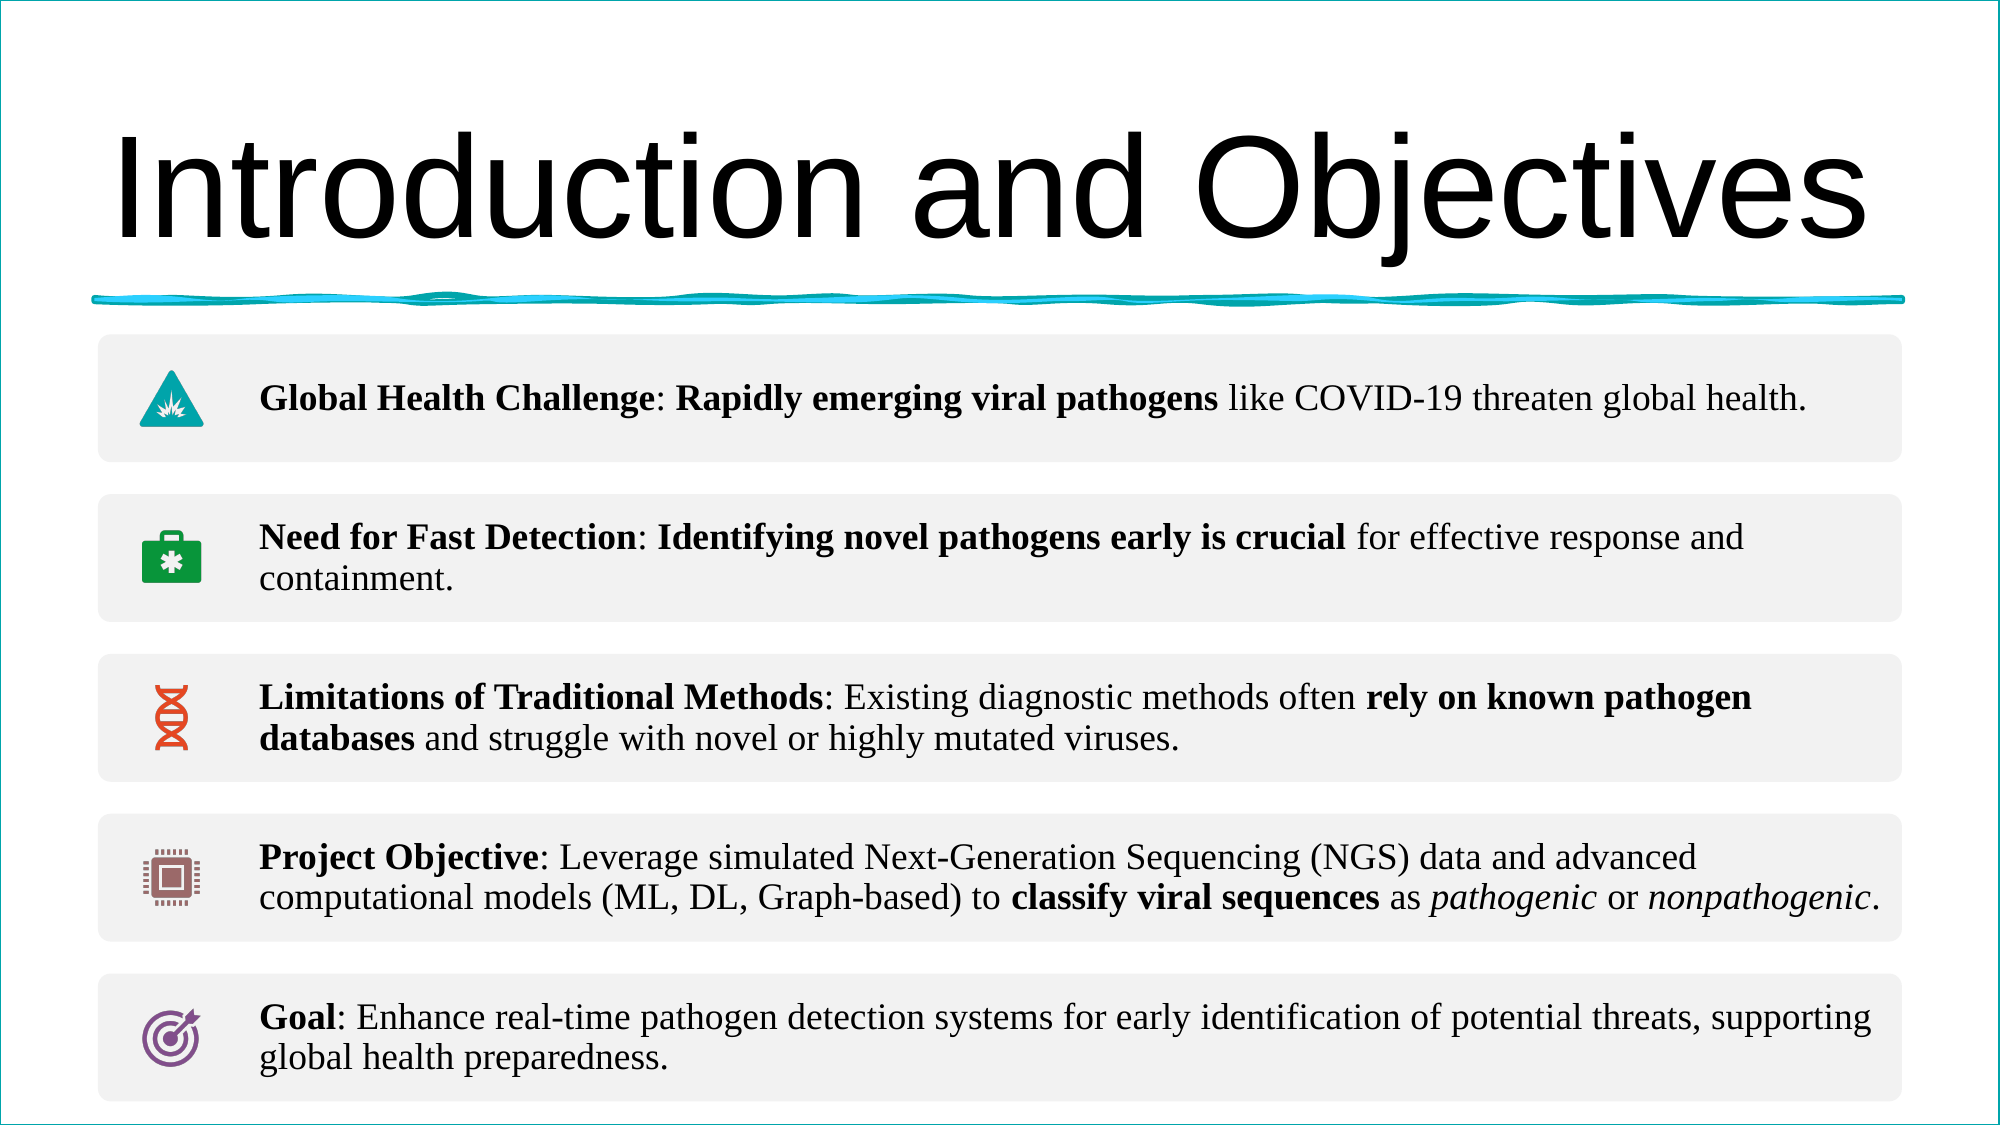

# Introduction and Objectives

Global Health Challenge: Rapidly emerging viral pathogens like COVID-19 threaten global health.
Need for Fast Detection: Identifying novel pathogens early is crucial for effective response and containment.
Limitations of Traditional Methods: Existing diagnostic methods often rely on known pathogen databases and struggle with novel or highly mutated viruses.
Project Objective: Leverage simulated Next-Generation Sequencing (NGS) data and advanced computational models (ML, DL, Graph-based) to classify viral sequences as pathogenic or nonpathogenic.
Goal: Enhance real-time pathogen detection systems for early identification of potential threats, supporting global health preparedness.